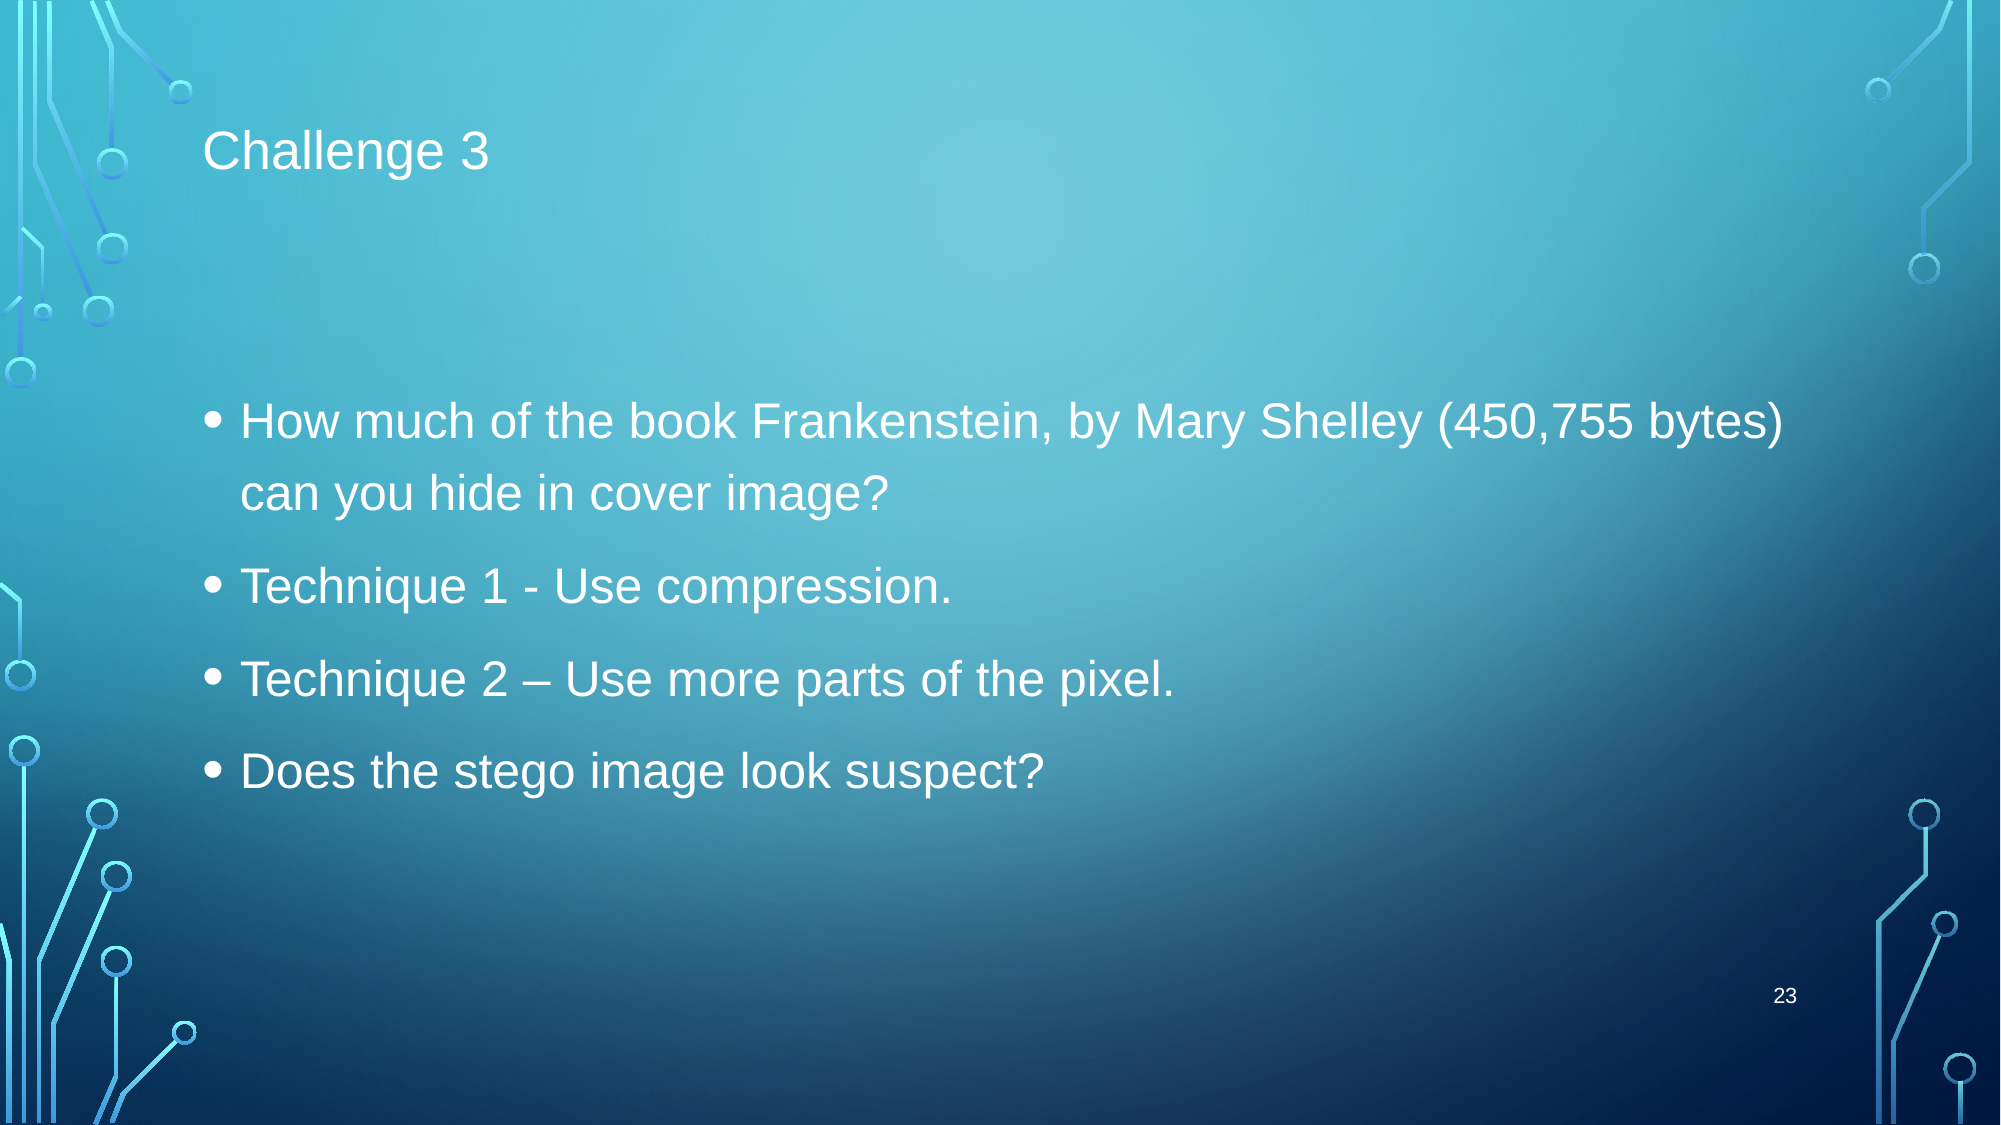

# Challenge 3
How much of the book Frankenstein, by Mary Shelley (450,755 bytes) can you hide in cover image?
Technique 1 - Use compression.
Technique 2 – Use more parts of the pixel.
Does the stego image look suspect?

23